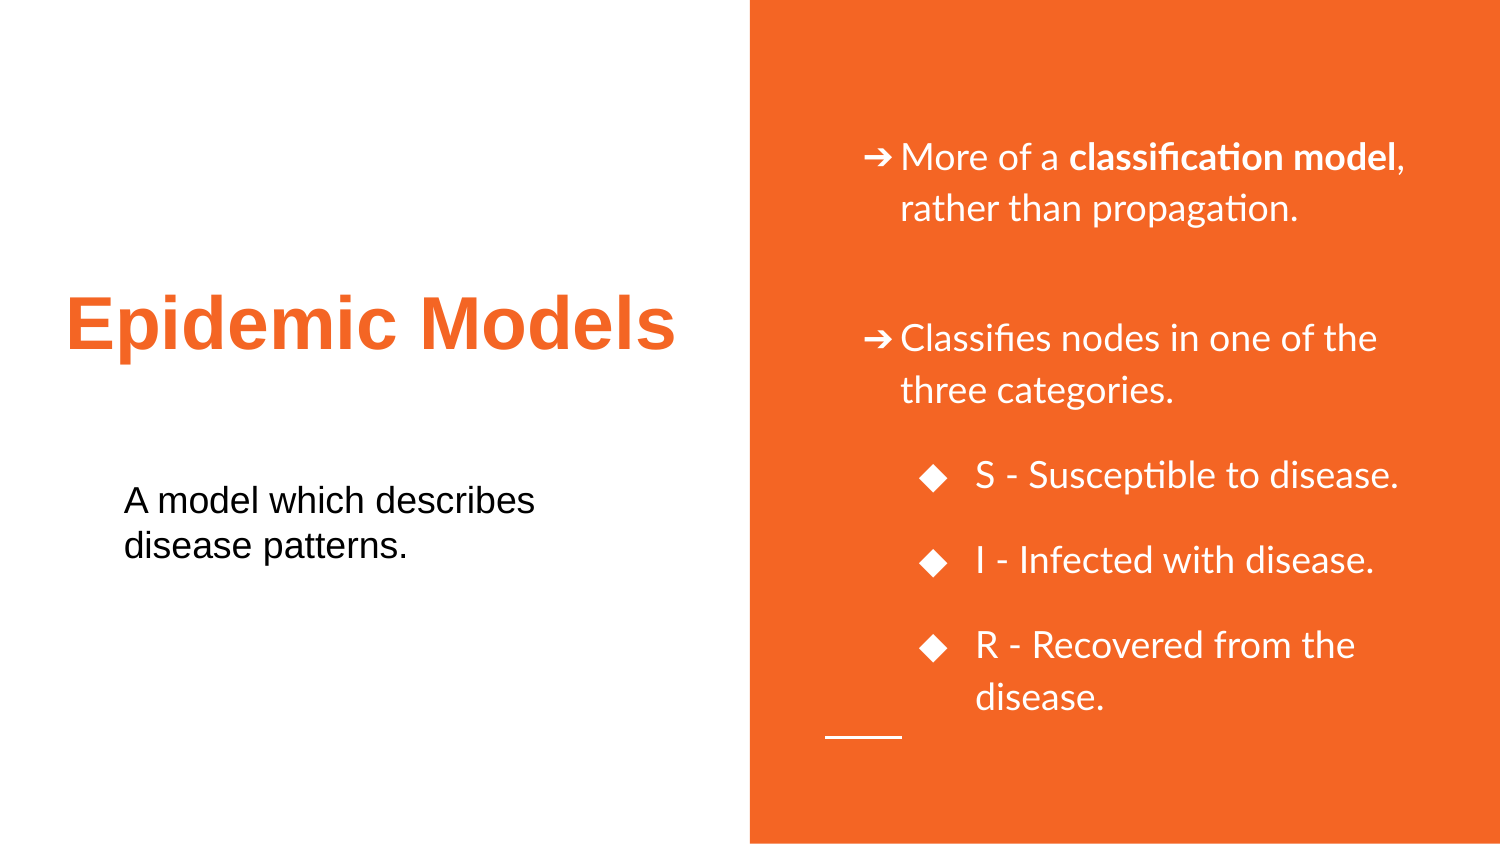

More of a classification model, rather than propagation.
Classifies nodes in one of the three categories.
S - Susceptible to disease.
I - Infected with disease.
R - Recovered from the disease.
# Epidemic Models
A model which describes disease patterns.